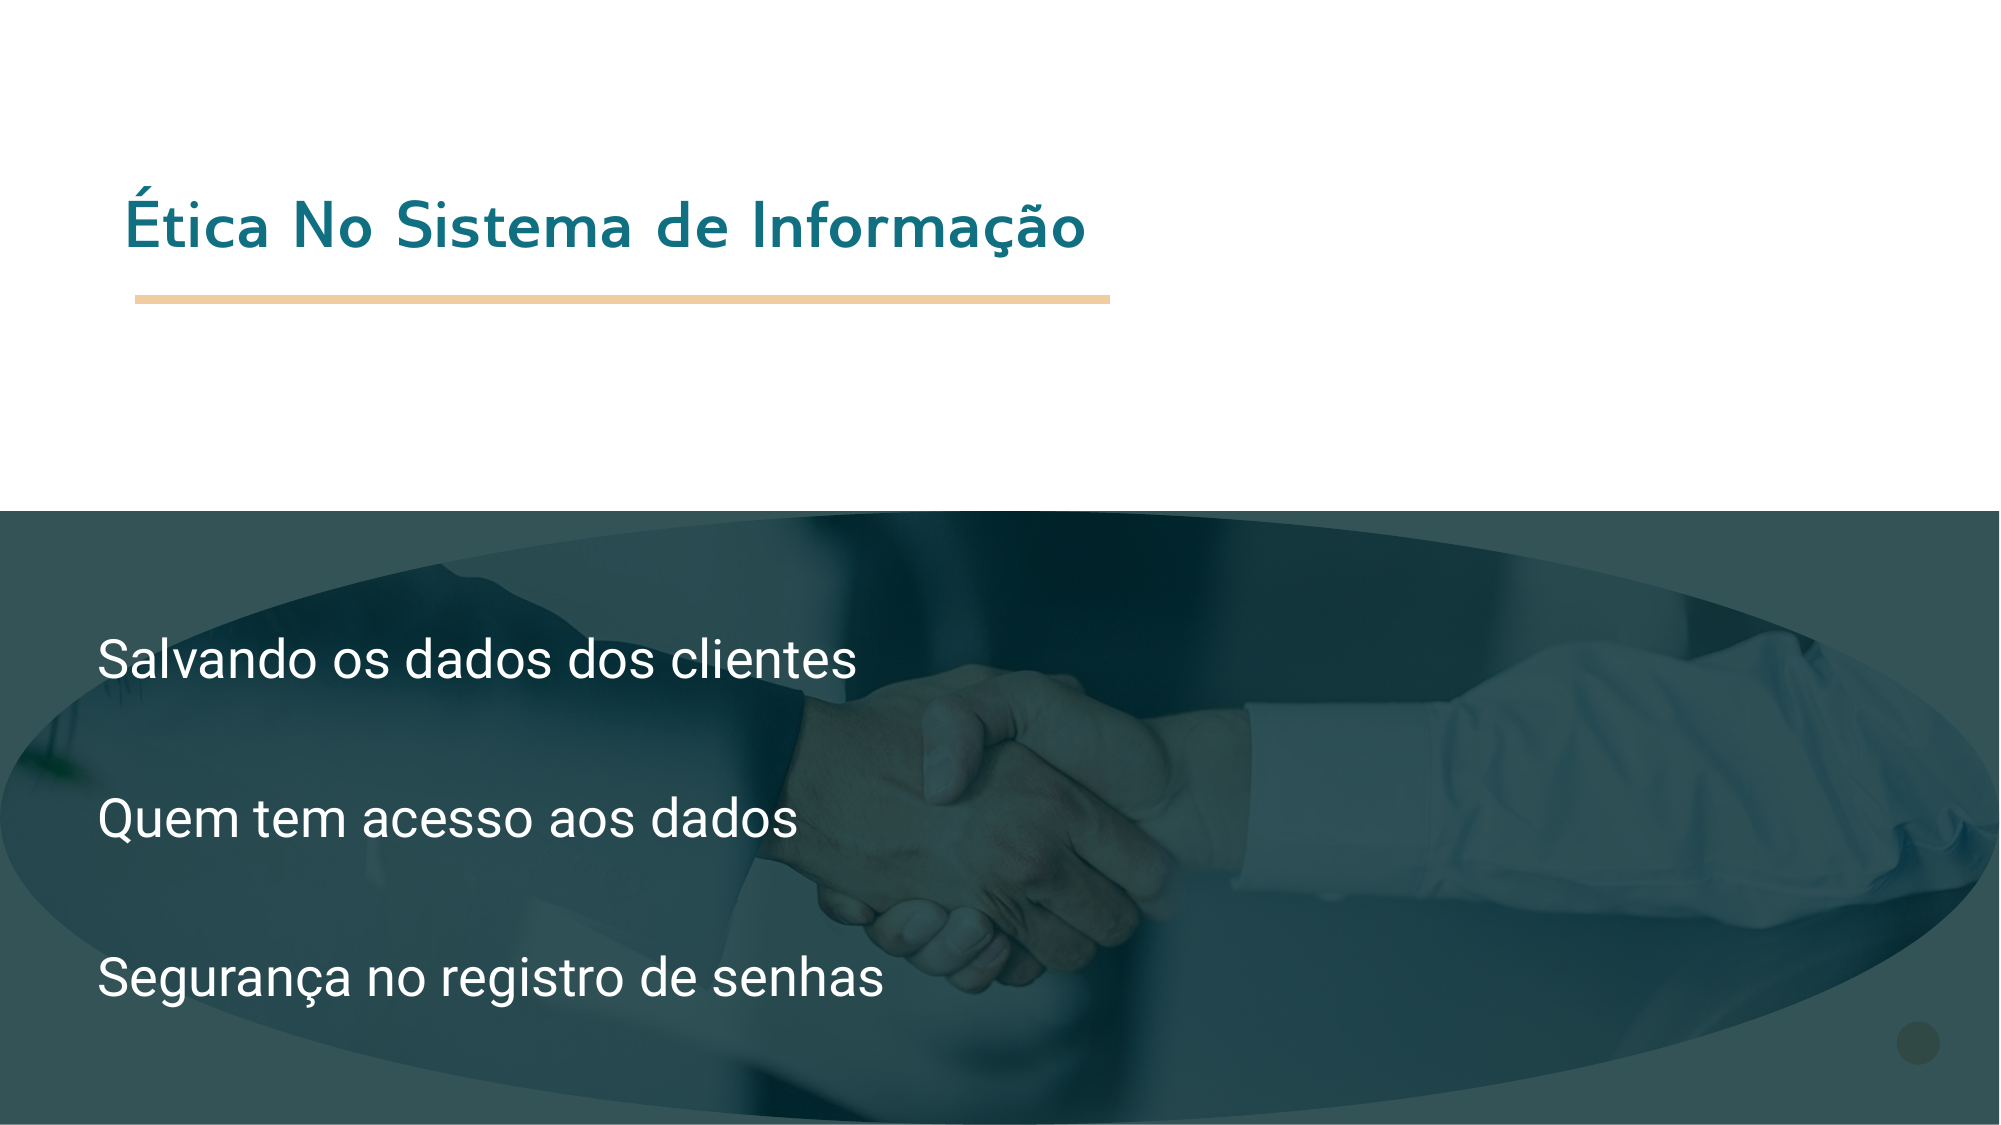

Ética No Sistema de Informação

Salvando os dados dos clientes

Quem tem acesso aos dados

Segurança no registro de senhas